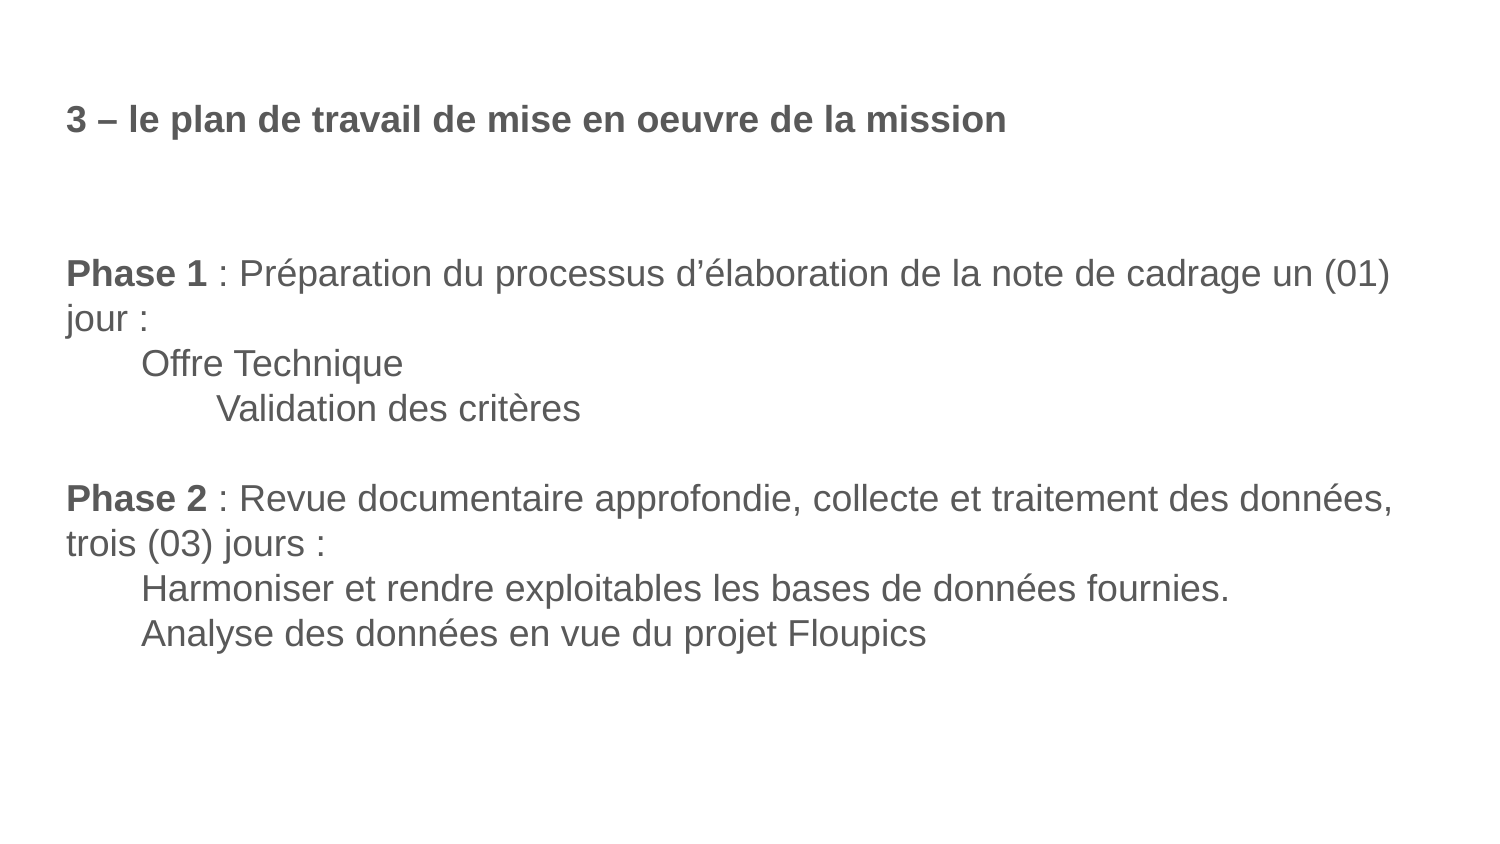

# 3 – le plan de travail de mise en oeuvre de la mission

Phase 1 : Préparation du processus d’élaboration de la note de cadrage un (01) jour :
Offre Technique
	Validation des critères

Phase 2 : Revue documentaire approfondie, collecte et traitement des données, trois (03) jours :
Harmoniser et rendre exploitables les bases de données fournies.
Analyse des données en vue du projet Floupics